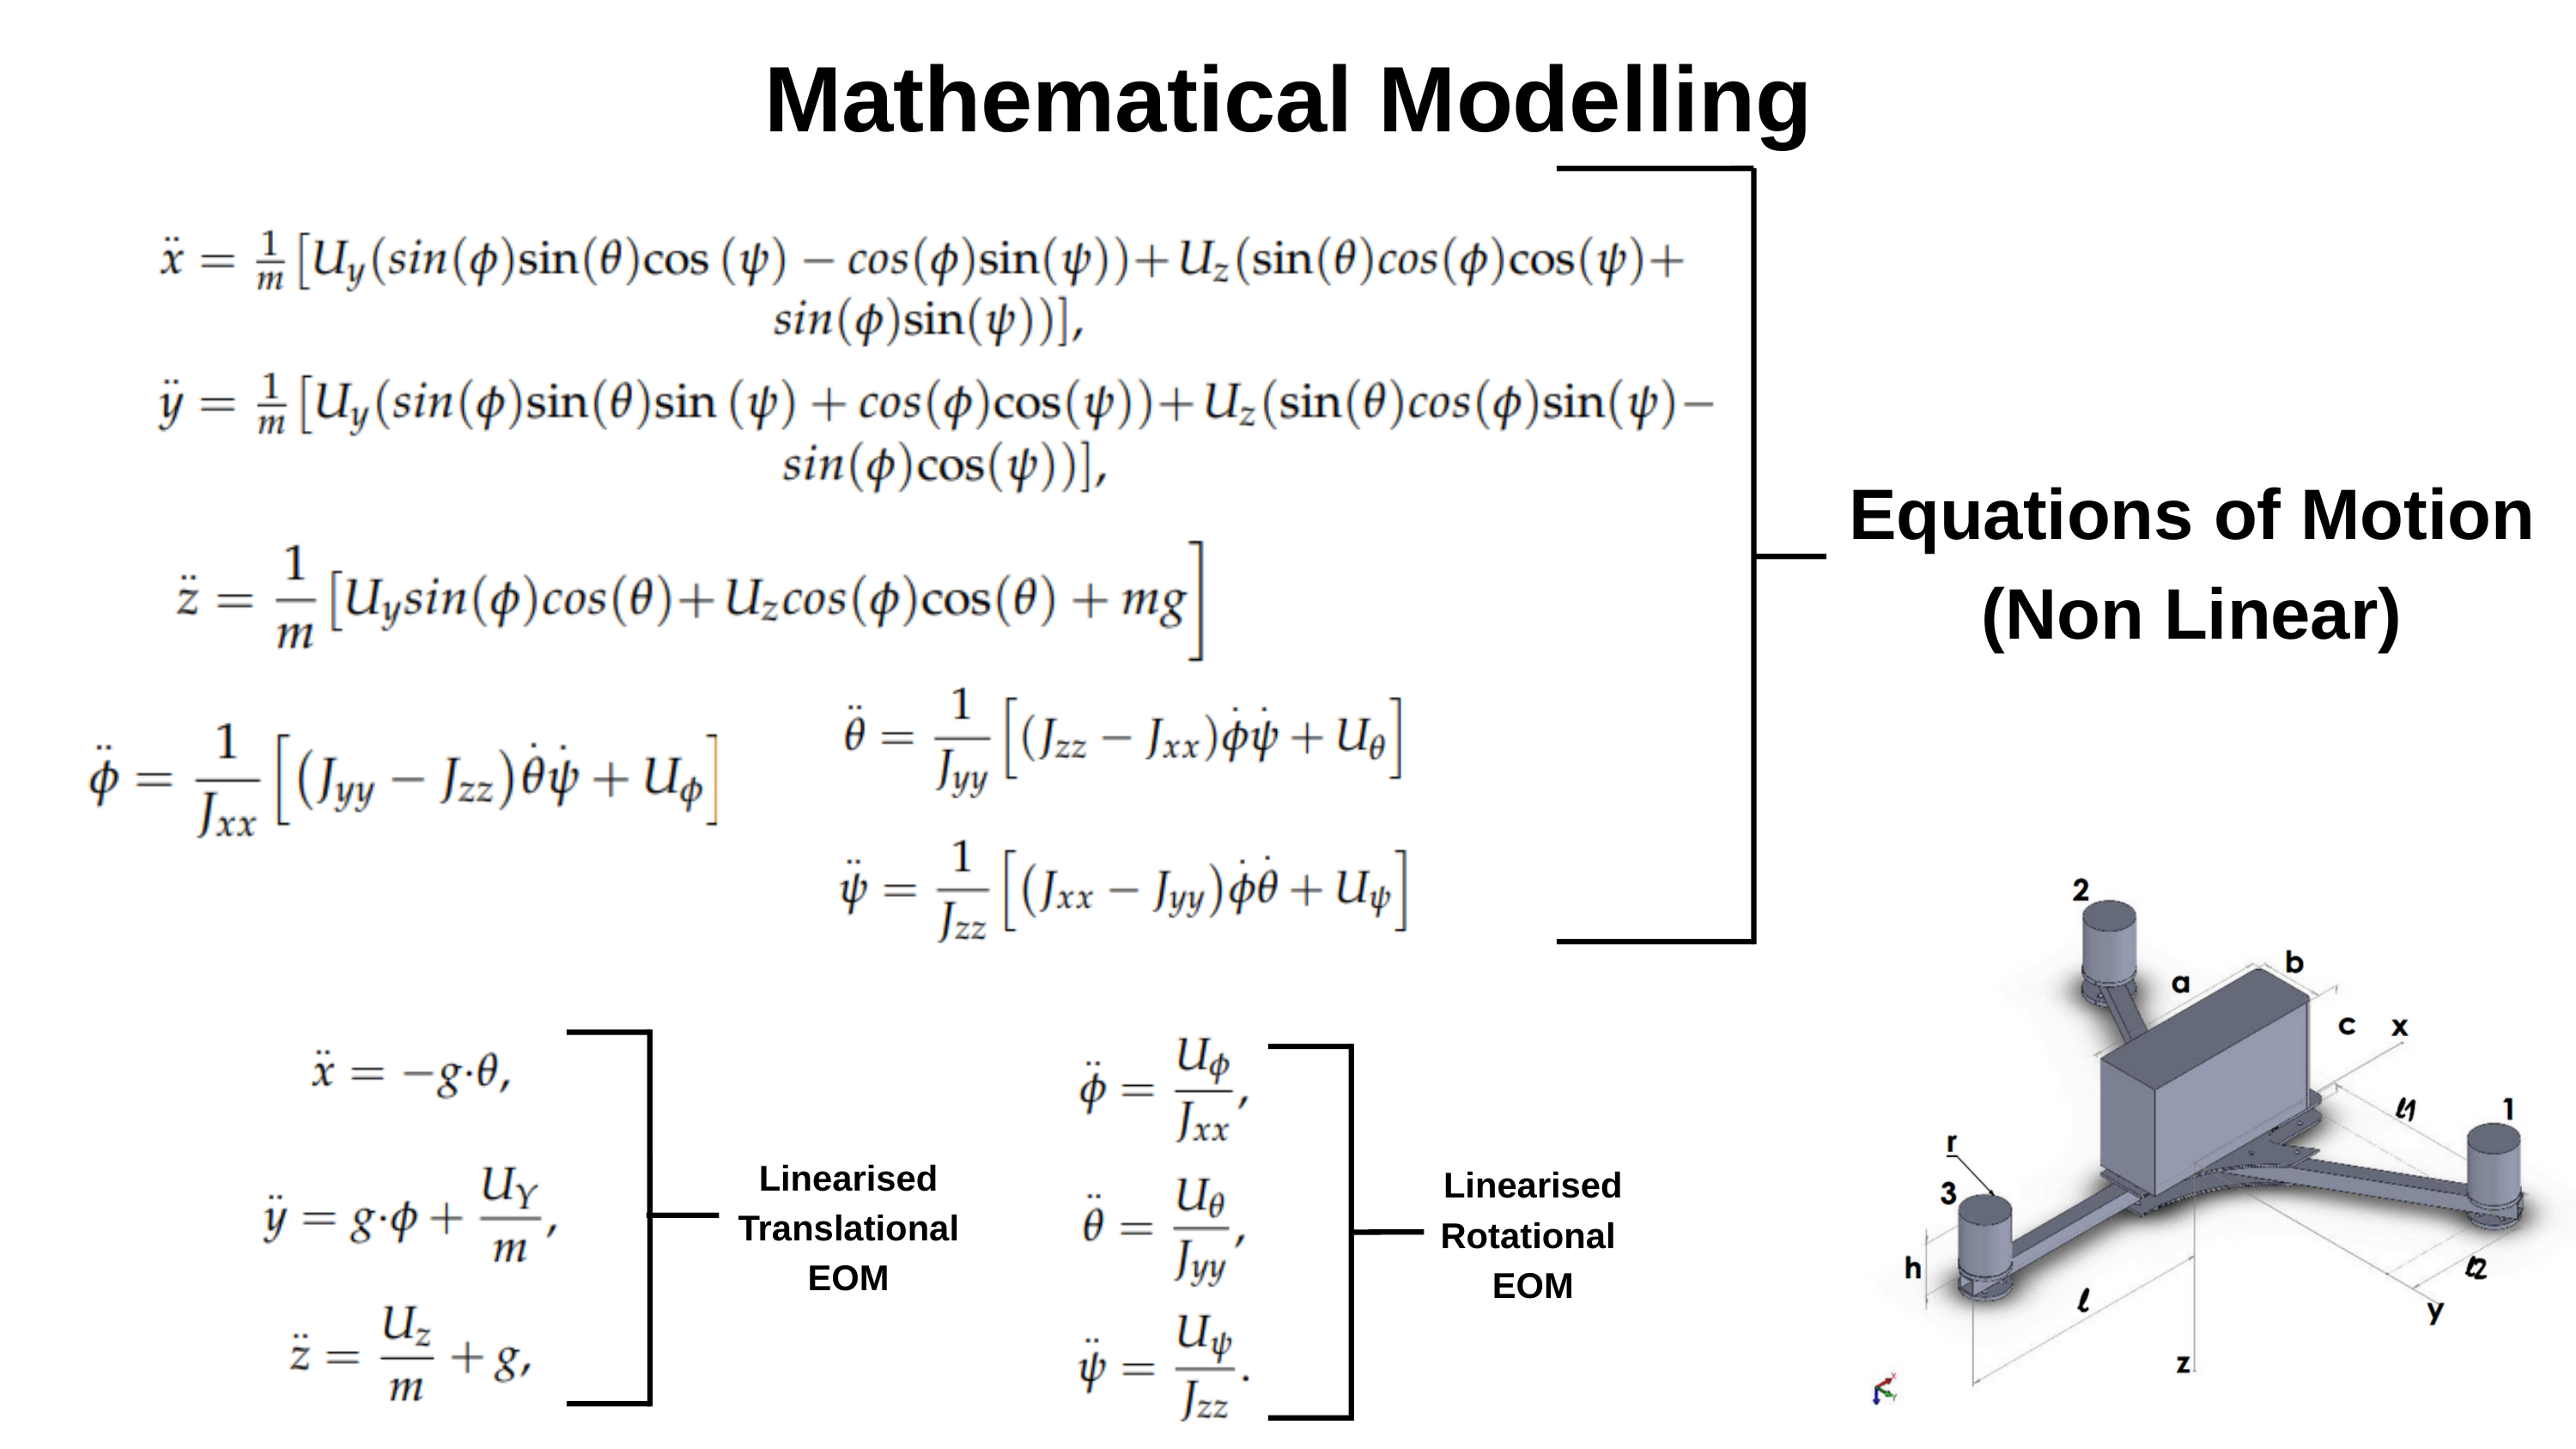

Mathematical Modelling

Equations of Motion (Non Linear)

Linearised Translational EOM
Linearised Rotational  EOM